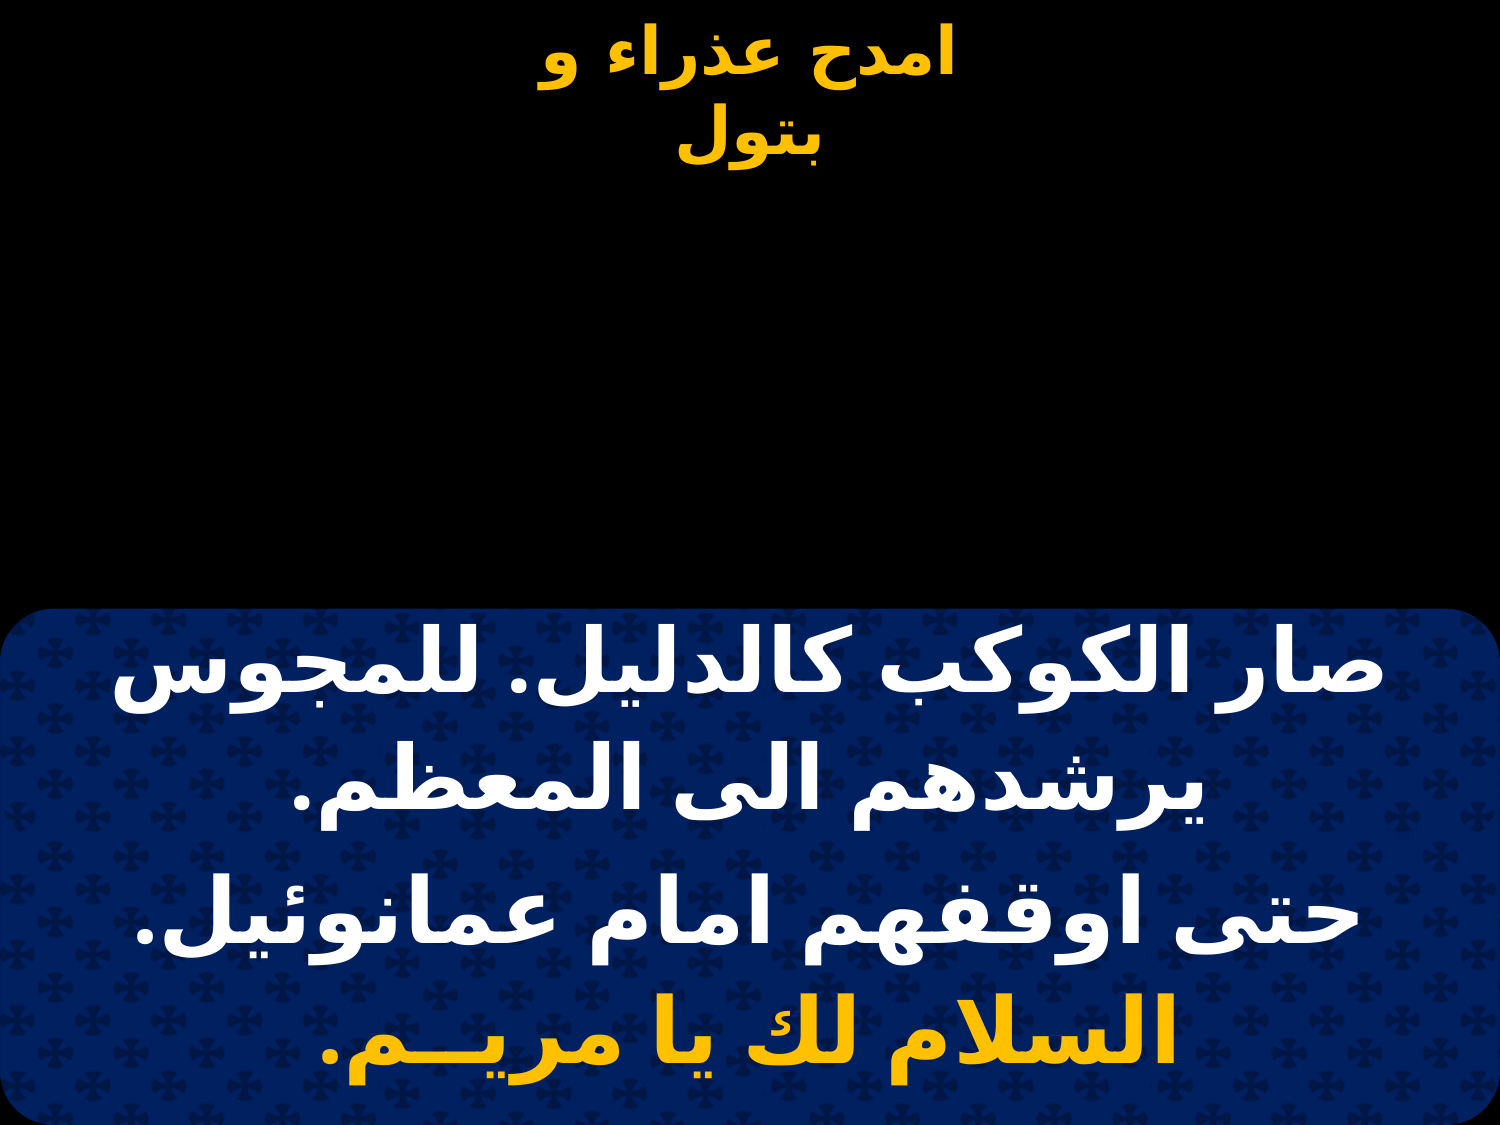

#
| صار الكوكب كالدليل. للمجوس يرشدهم الى المعظم. |
| --- |
| حتى اوقفهم امام عمانوئيل. السلام لك يا مريــم. |
|  |
| ضوء الكوكب نظروه. المجوس فاتبعوه عن علم. |
| ولهيرودس قد حققوه. السلام لك يا مريــم. |